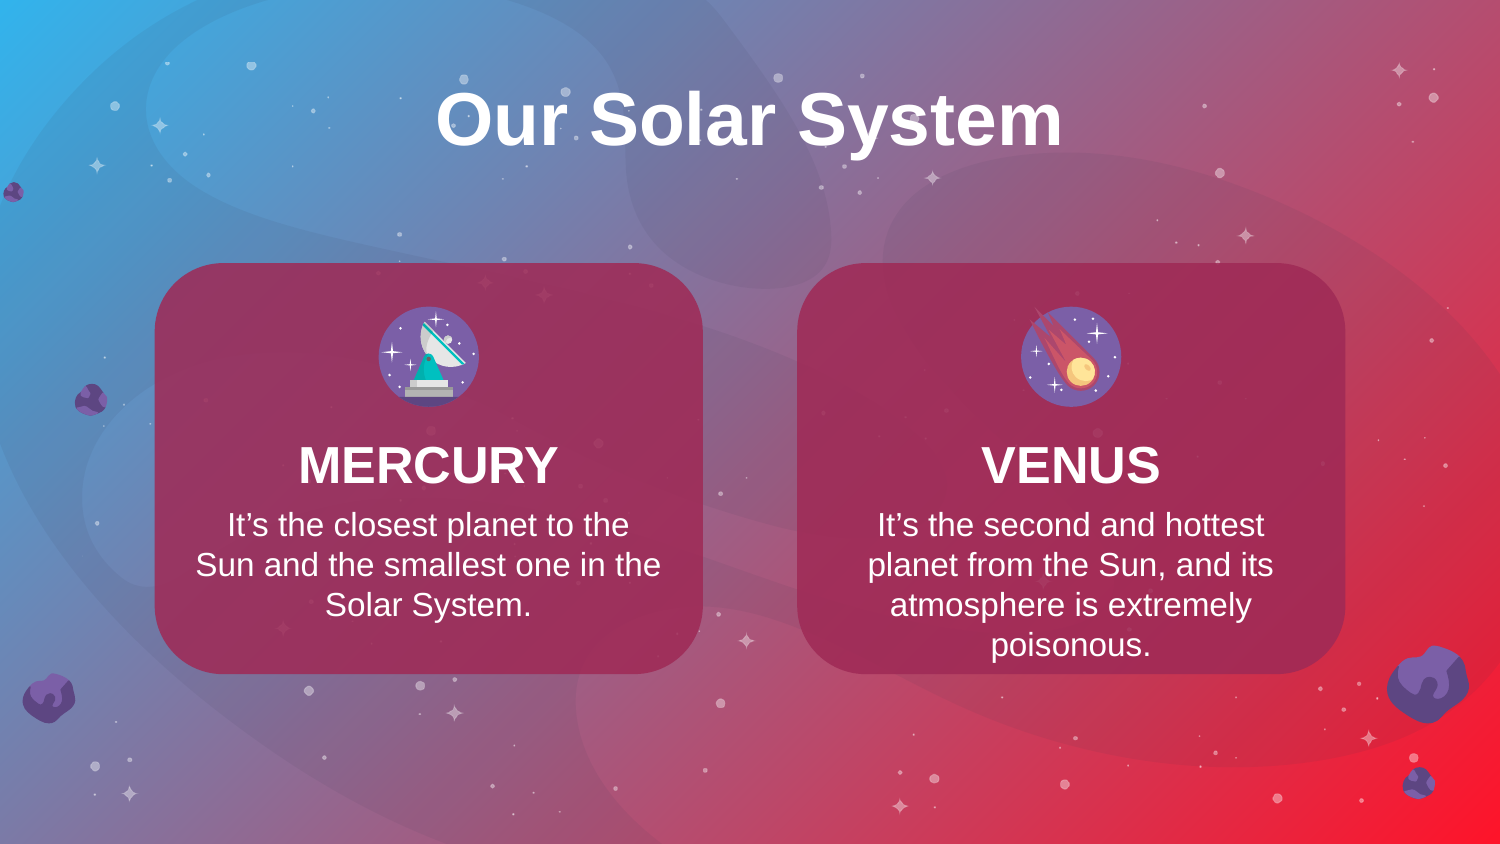

# Our Solar System

MERCURY
VENUS
It’s the closest planet to the Sun and the smallest one in the Solar System.
It’s the second and hottest planet from the Sun, and its atmosphere is extremely poisonous.